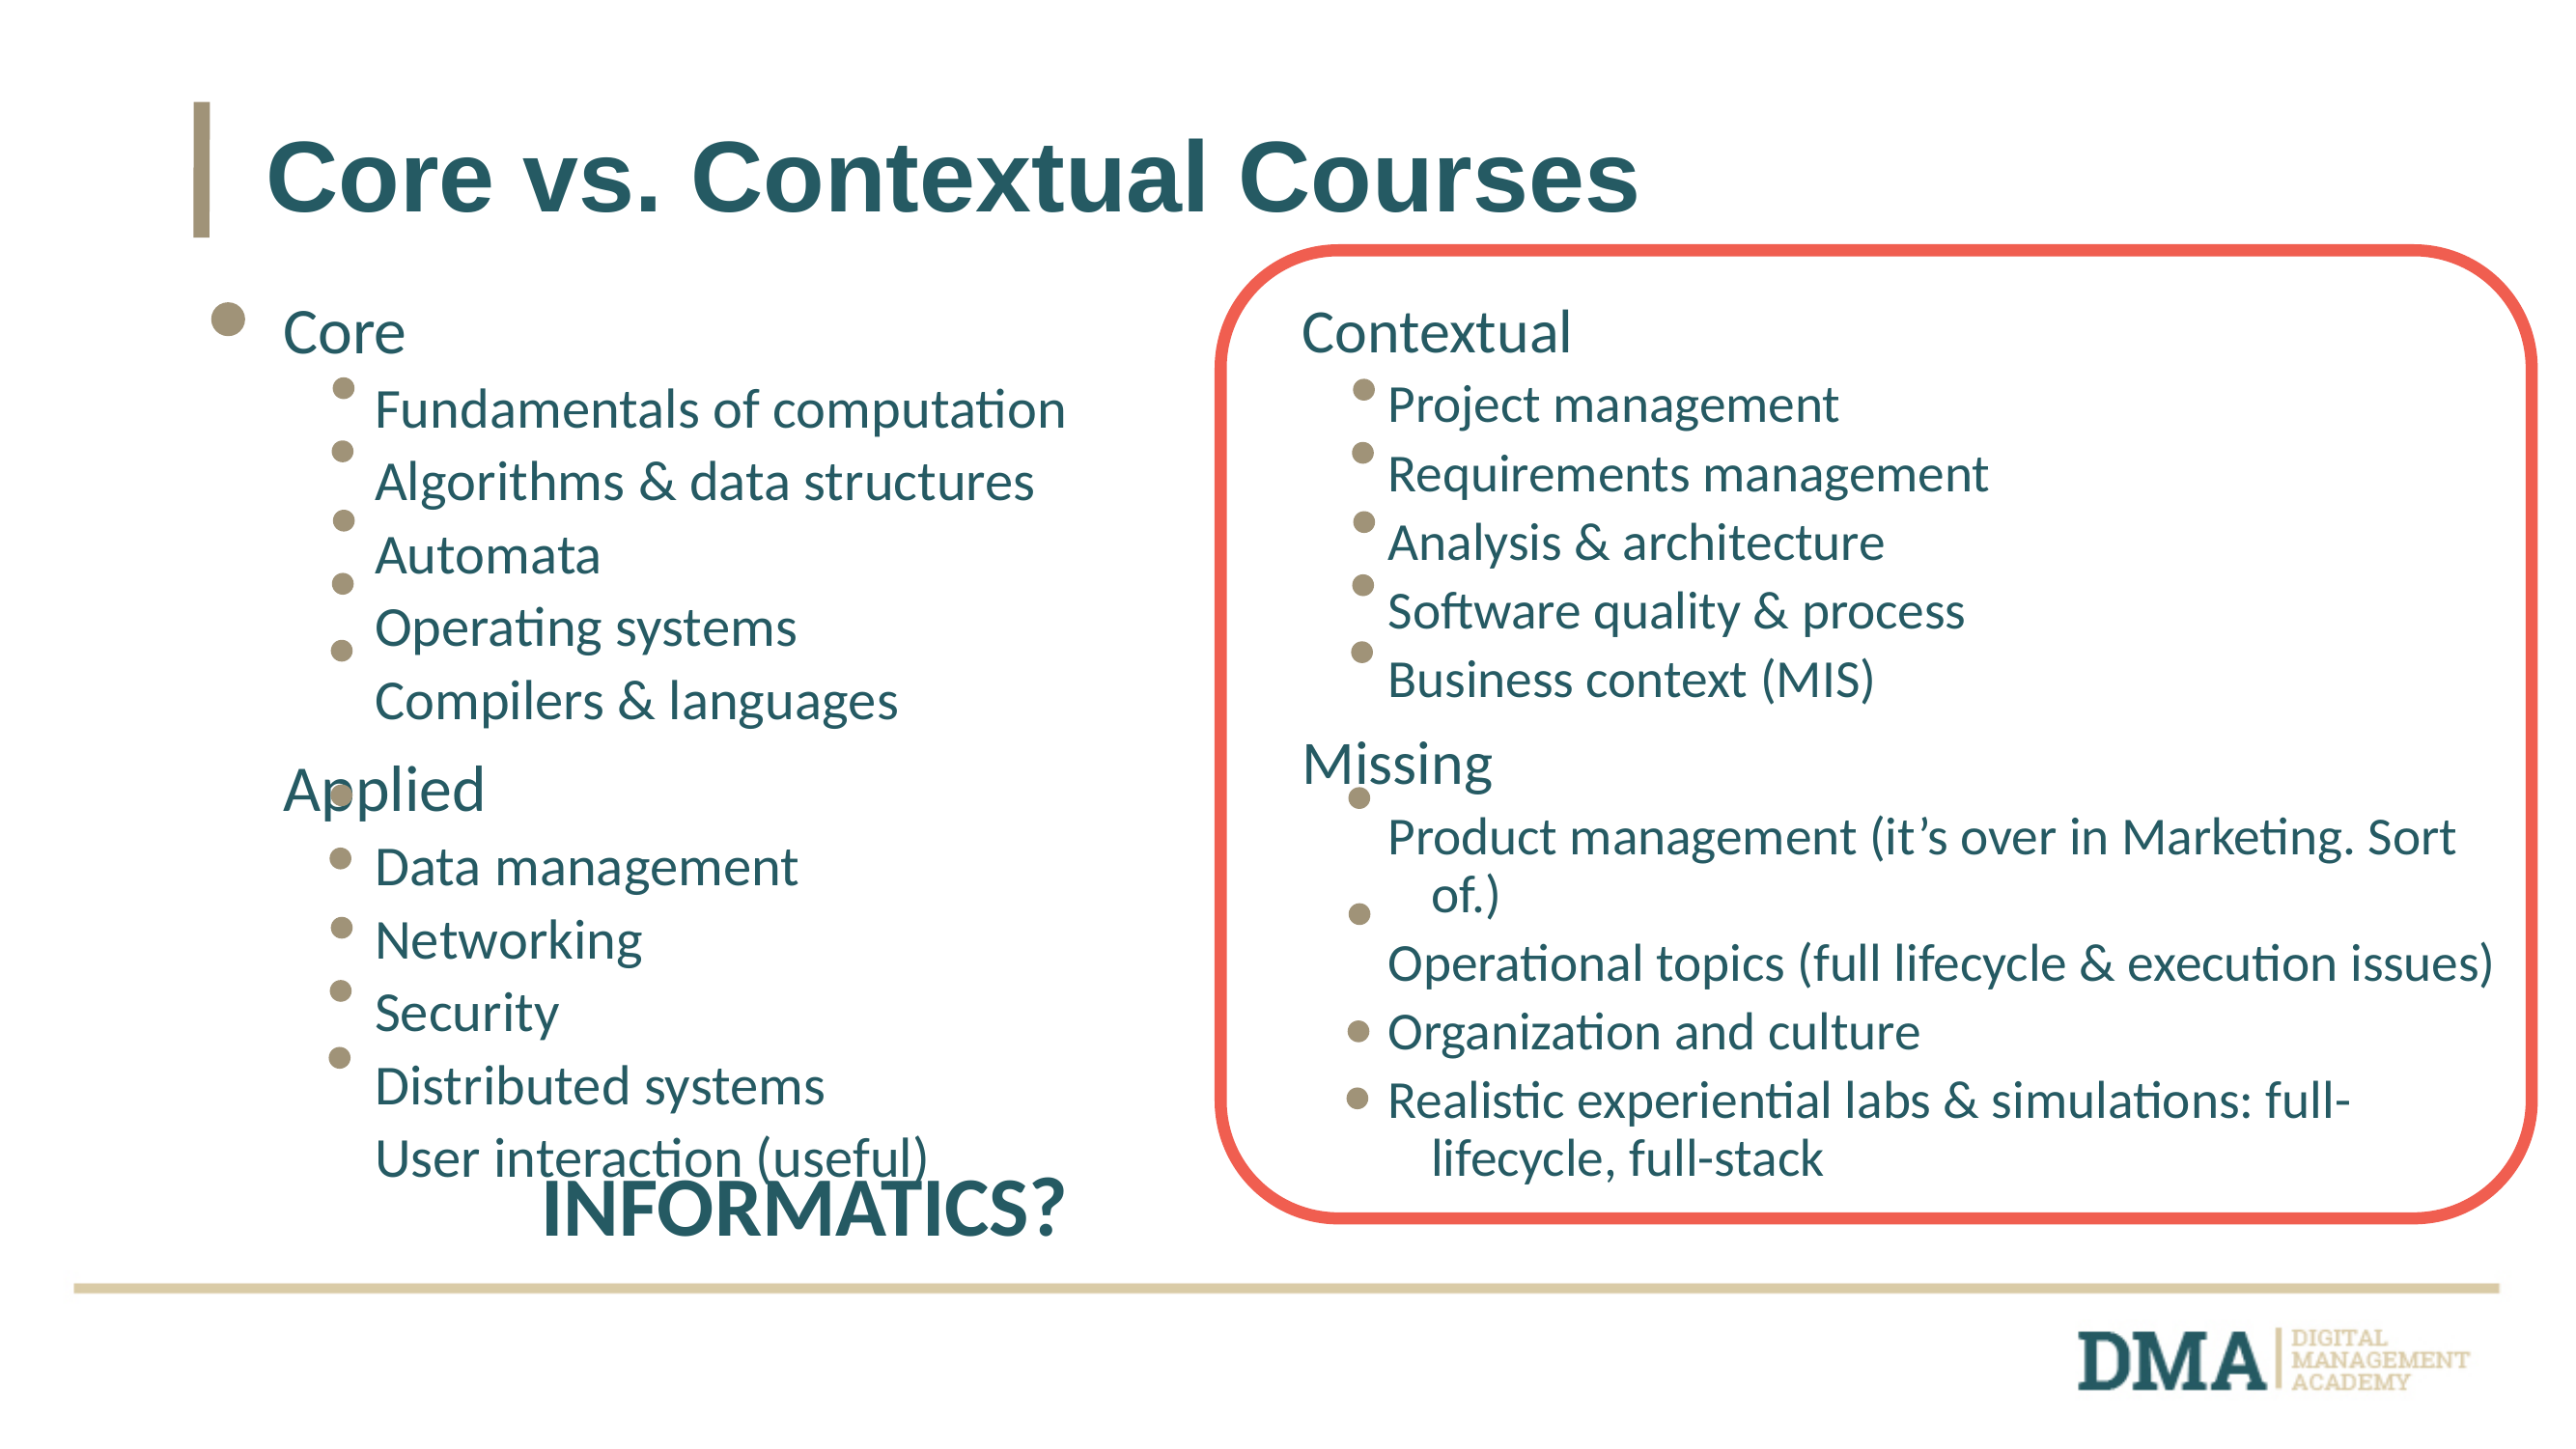

Core vs. Contextual Courses

Core
Fundamentals of computation
Algorithms & data structures
Automata
Operating systems
Compilers & languages
Applied
Data management
Networking
Security
Distributed systems
User interaction (useful)
Contextual
Project management
Requirements management
Analysis & architecture
Software quality & process
Business context (MIS)
Missing
Product management (it’s over in Marketing. Sort of.)
Operational topics (full lifecycle & execution issues)
Organization and culture
Realistic experiential labs & simulations: full-lifecycle, full-stack

INFORMATICS?